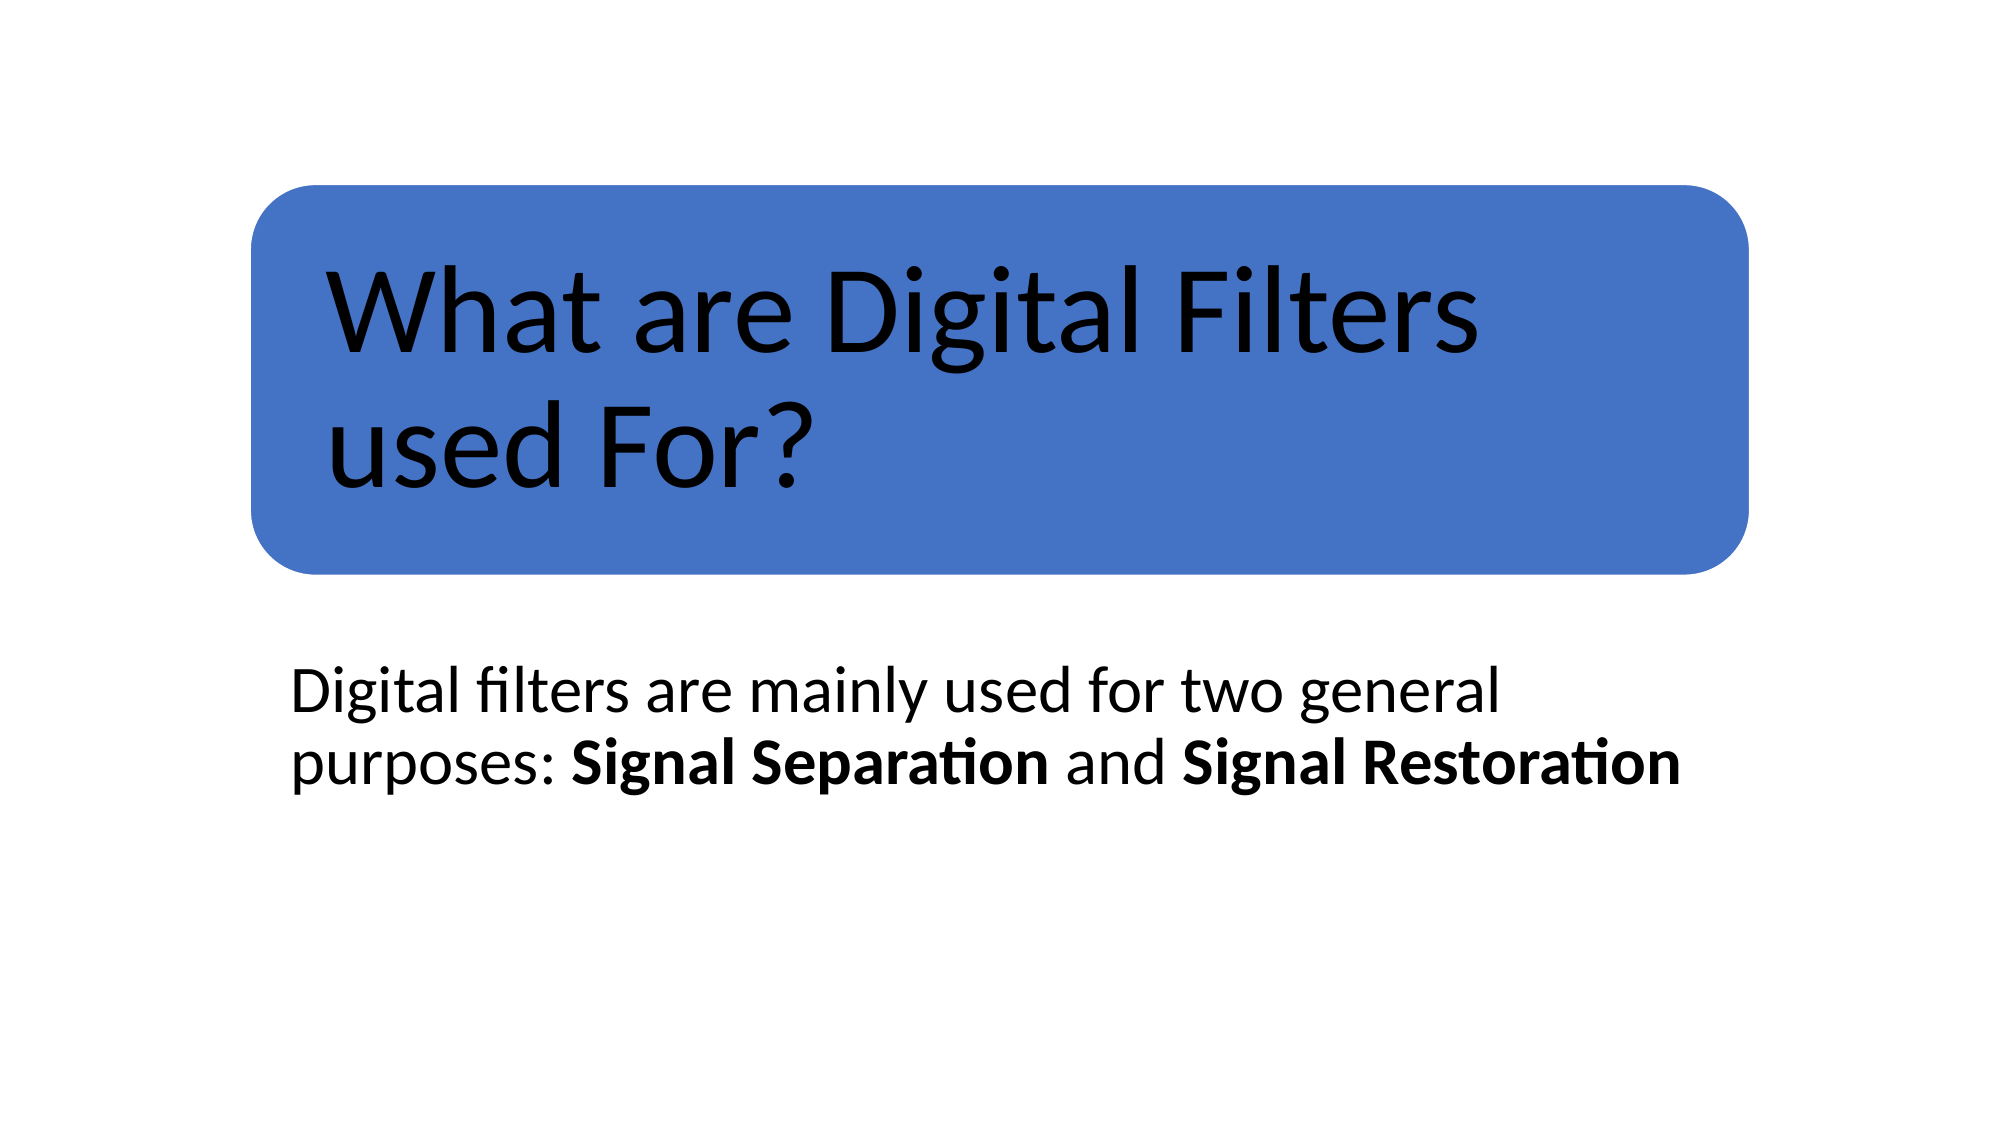

What are Digital Filters used For?
Digital filters are mainly used for two general purposes: Signal Separation and Signal Restoration